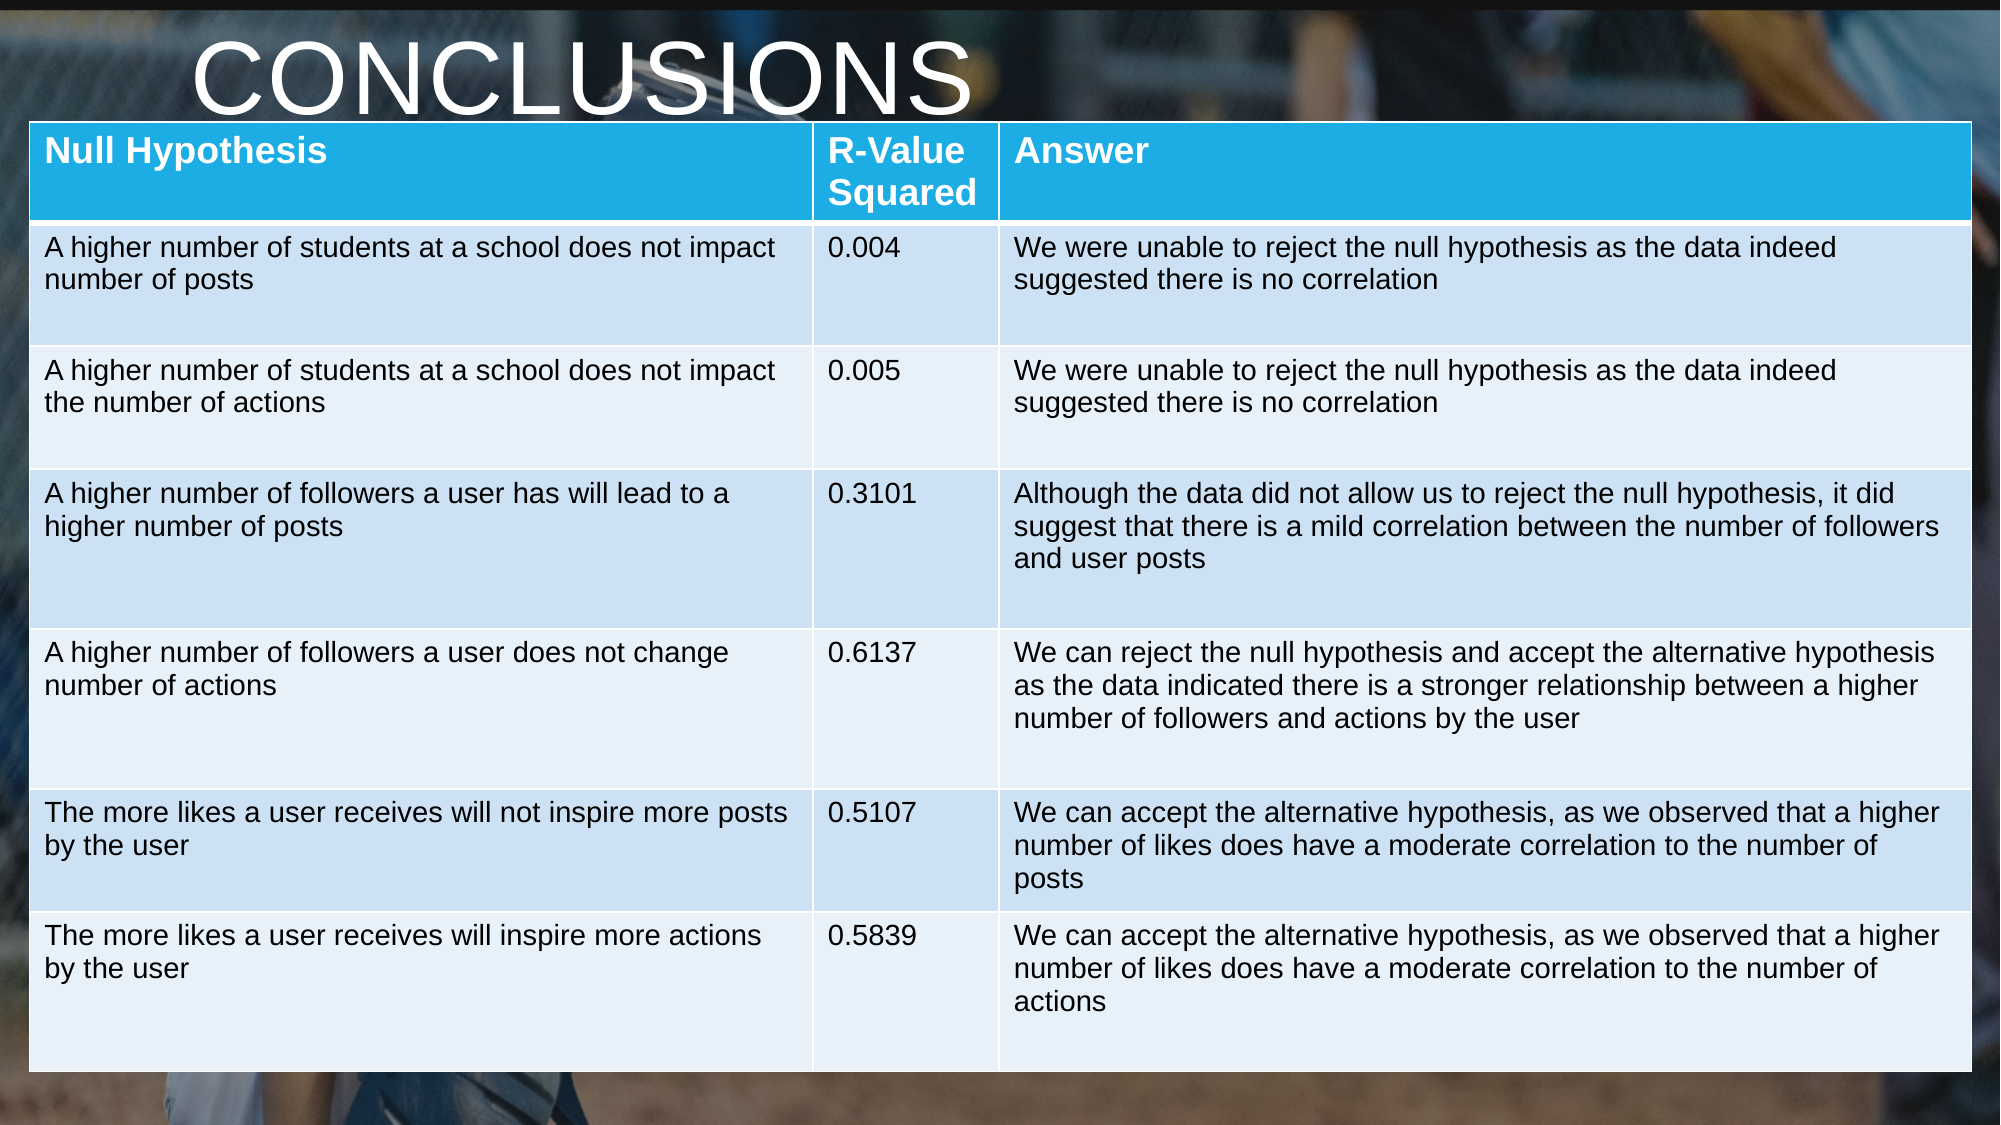

# Conclusions
| Null Hypothesis | R-Value Squared | Answer |
| --- | --- | --- |
| A higher number of students at a school does not impact number of posts | 0.004 | We were unable to reject the null hypothesis as the data indeed suggested there is no correlation |
| A higher number of students at a school does not impact the number of actions | 0.005 | We were unable to reject the null hypothesis as the data indeed suggested there is no correlation |
| A higher number of followers a user has will lead to a higher number of posts | 0.3101 | Although the data did not allow us to reject the null hypothesis, it did suggest that there is a mild correlation between the number of followers and user posts |
| A higher number of followers a user does not change number of actions | 0.6137 | We can reject the null hypothesis and accept the alternative hypothesis as the data indicated there is a stronger relationship between a higher number of followers and actions by the user |
| The more likes a user receives will not inspire more posts by the user | 0.5107 | We can accept the alternative hypothesis, as we observed that a higher number of likes does have a moderate correlation to the number of posts |
| The more likes a user receives will inspire more actions by the user | 0.5839 | We can accept the alternative hypothesis, as we observed that a higher number of likes does have a moderate correlation to the number of actions |